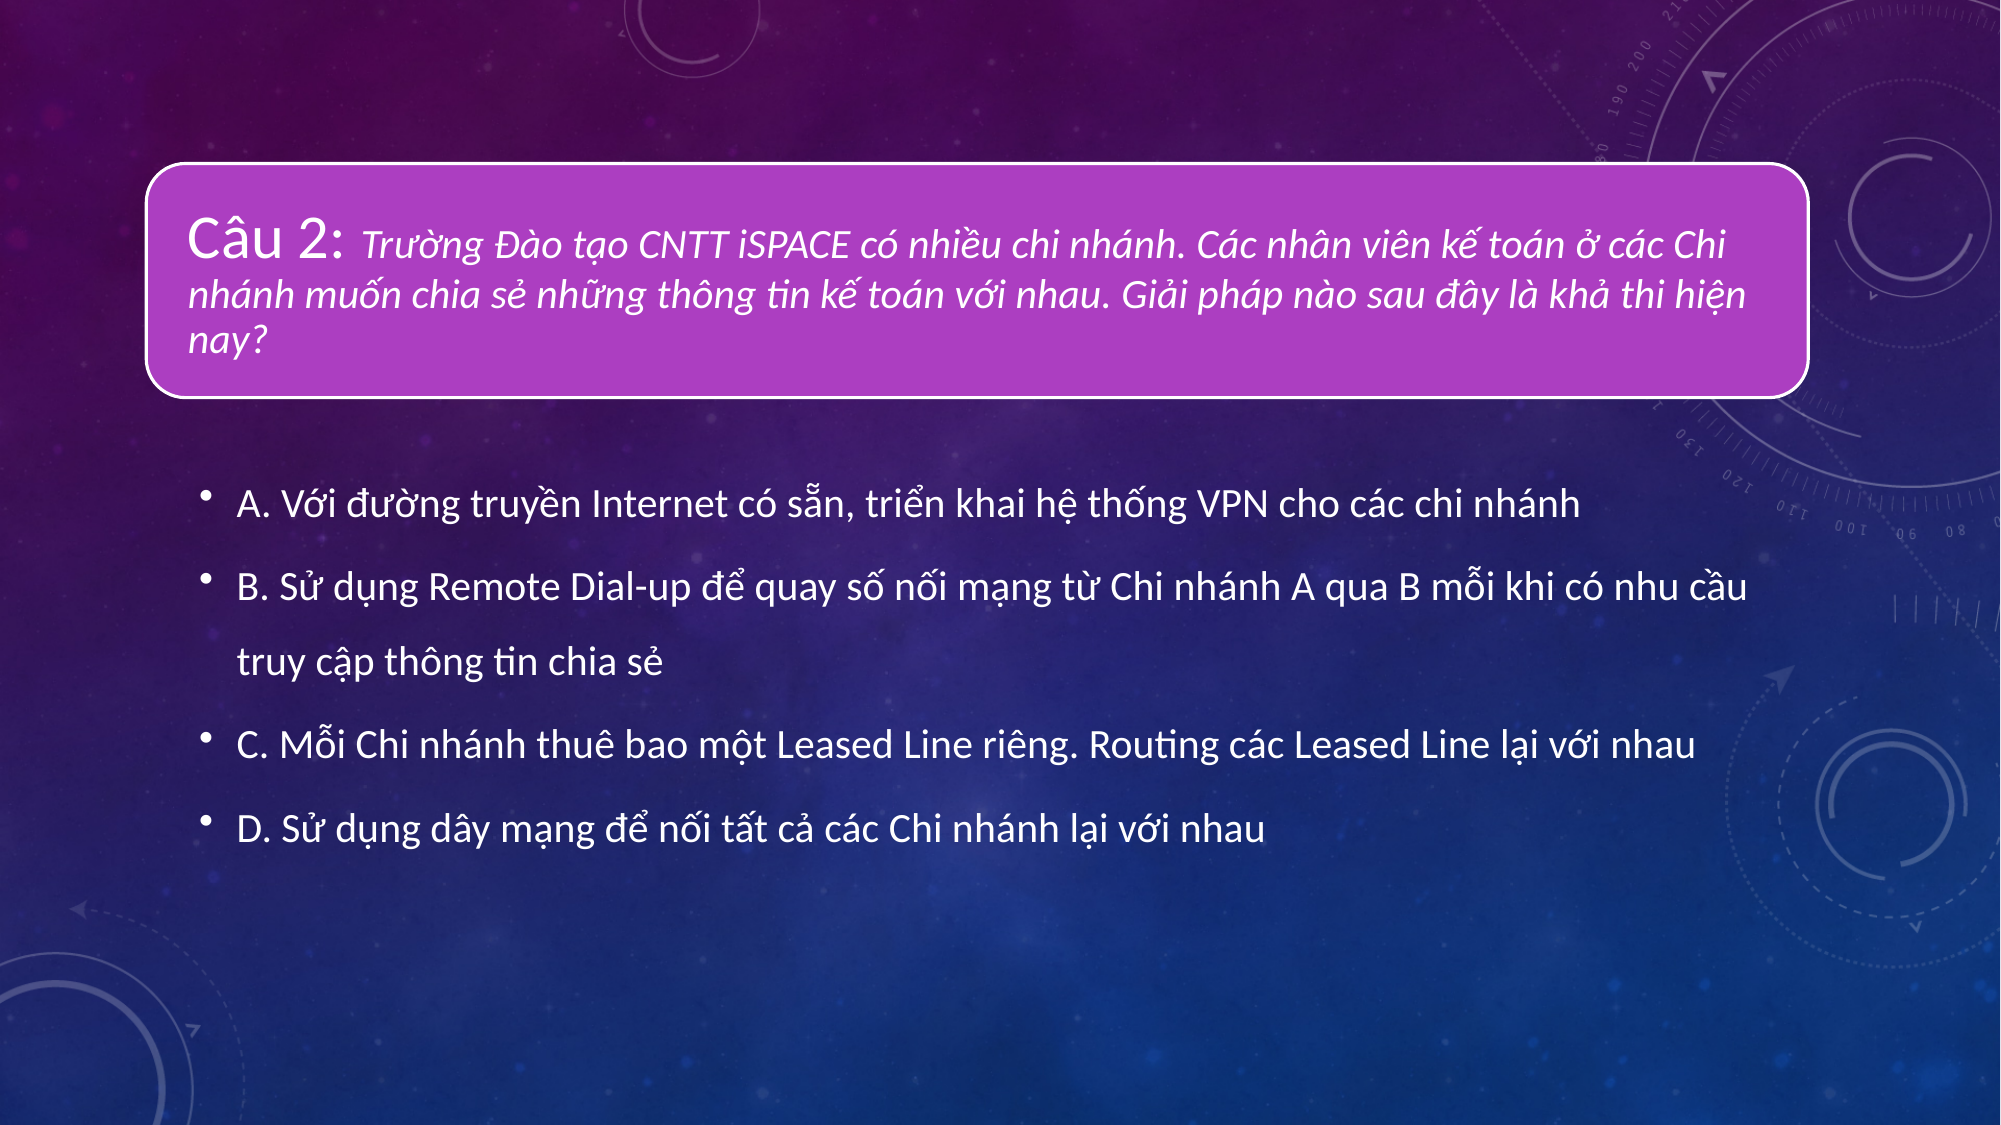

Câu 2: Trường Đào tạo CNTT iSPACE có nhiều chi nhánh. Các nhân viên kế toán ở các Chi nhánh muốn chia sẻ những thông tin kế toán với nhau. Giải pháp nào sau đây là khả thi hiện nay?
A. Với đường truyền Internet có sẵn, triển khai hệ thống VPN cho các chi nhánh
B. Sử dụng Remote Dial-up để quay số nối mạng từ Chi nhánh A qua B mỗi khi có nhu cầu truy cập thông tin chia sẻ
C. Mỗi Chi nhánh thuê bao một Leased Line riêng. Routing các Leased Line lại với nhau
D. Sử dụng dây mạng để nối tất cả các Chi nhánh lại với nhau